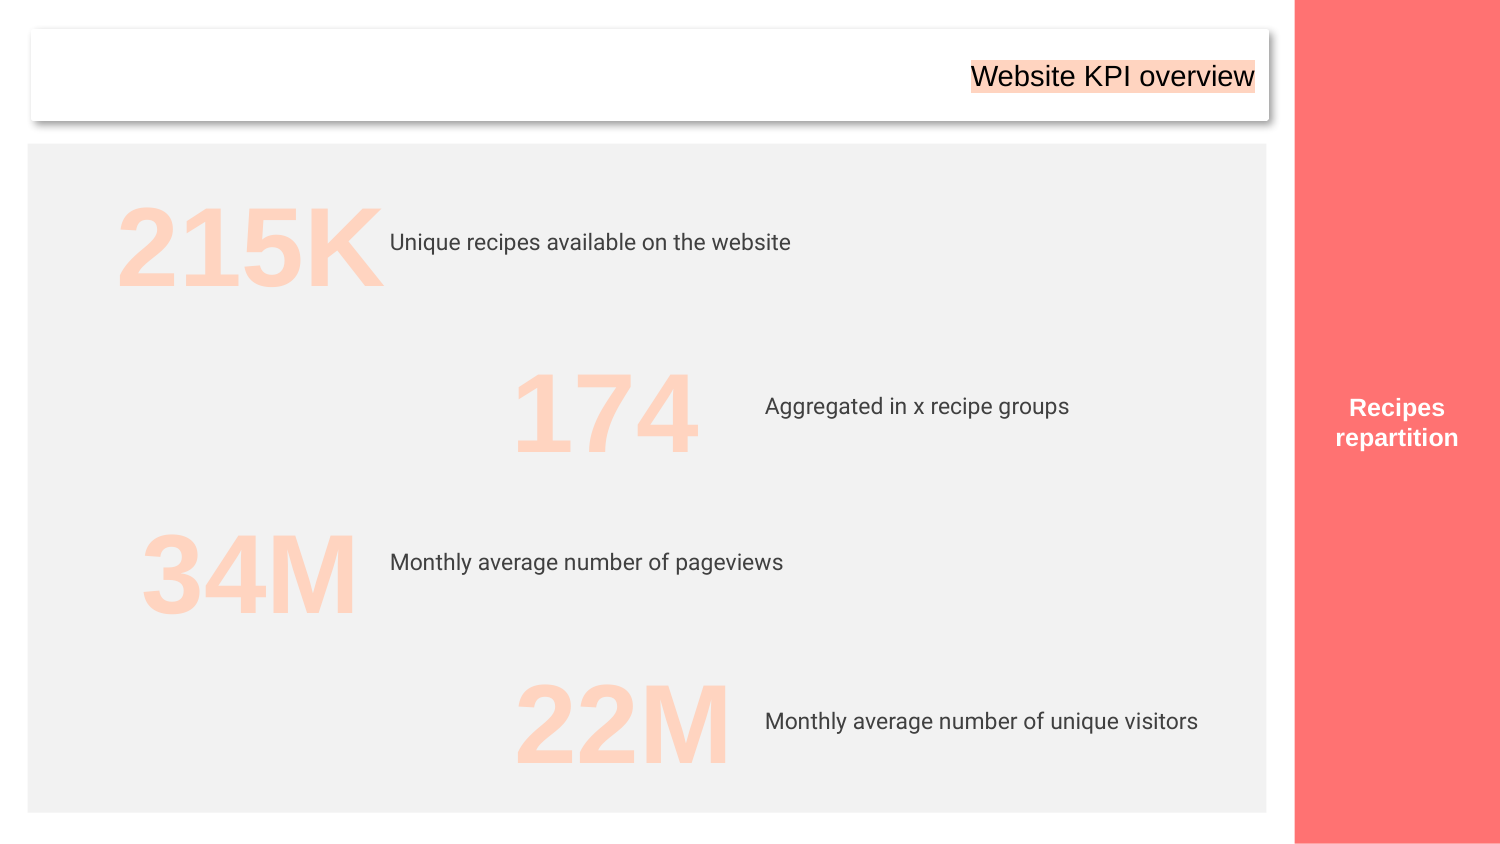

Website KPI overview

215K
Unique recipes available on the website
174
Aggregated in x recipe groups
Recipes repartition
34M
Monthly average number of pageviews
22M
Monthly average number of unique visitors